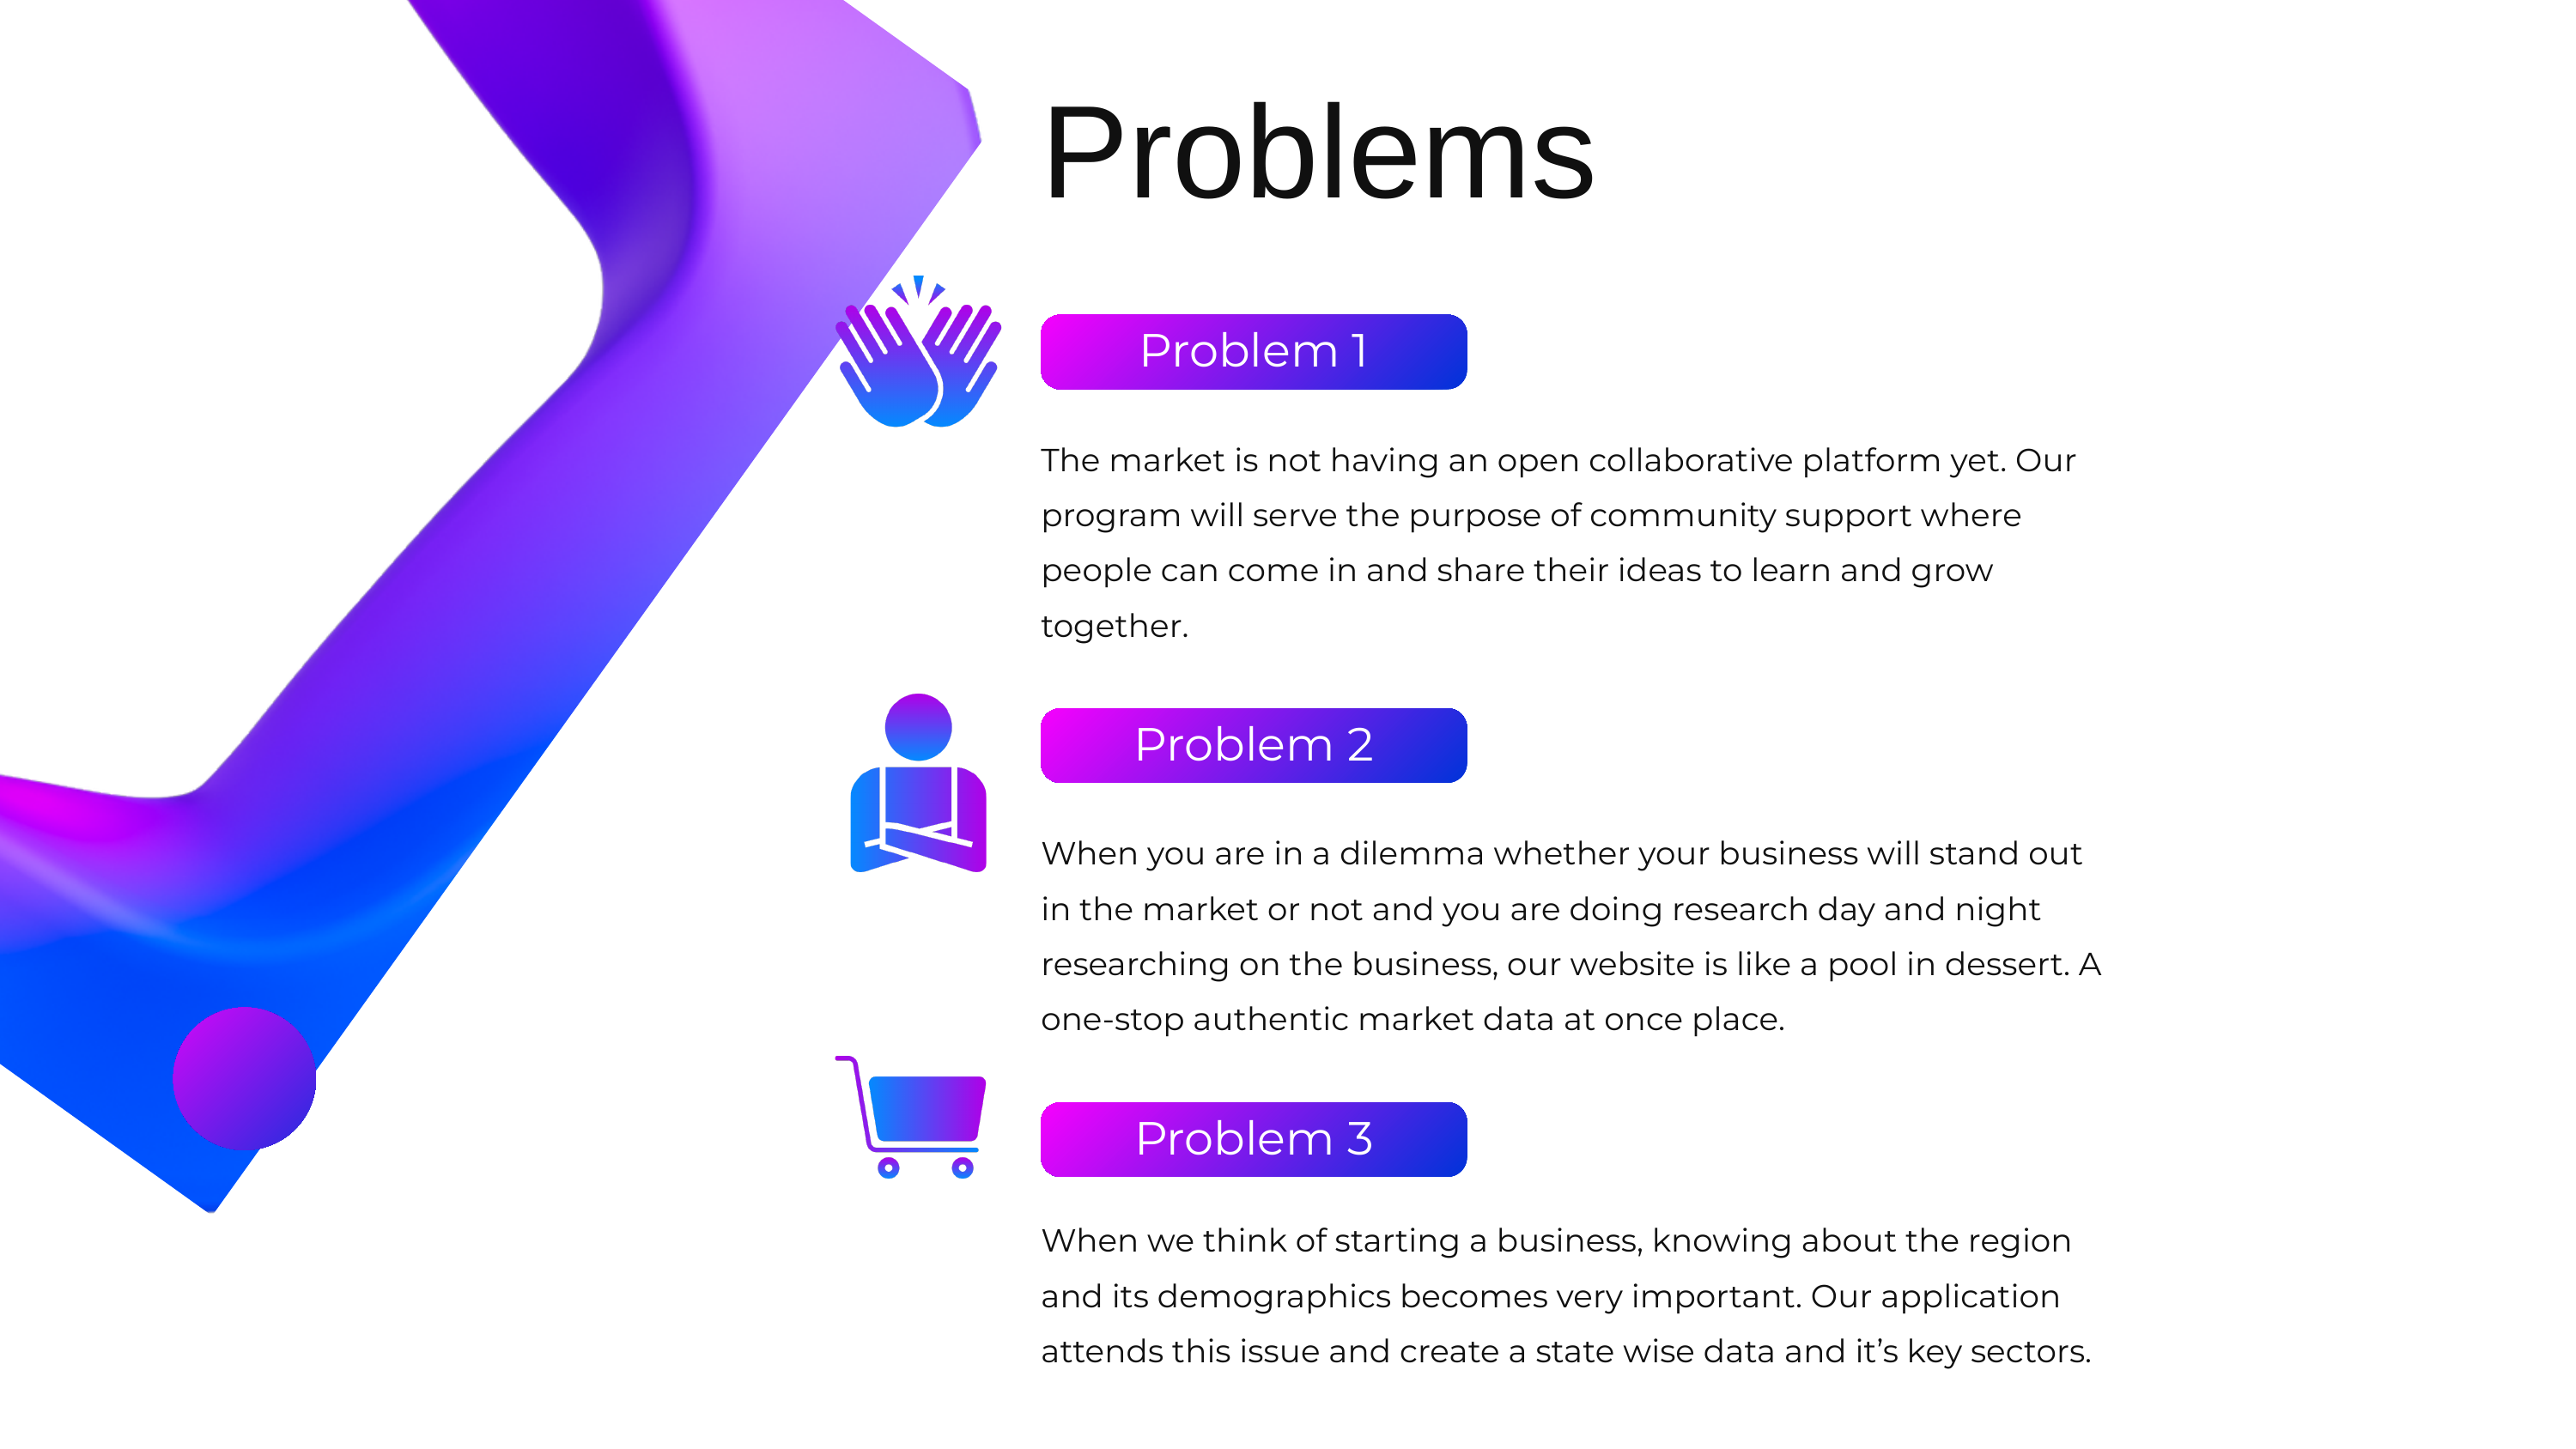

Problems

Problem 1
The market is not having an open collaborative platform yet. Our program will serve the purpose of community support where people can come in and share their ideas to learn and grow together.

Problem 2
When you are in a dilemma whether your business will stand out in the market or not and you are doing research day and night researching on the business, our website is like a pool in dessert. A one-stop authentic market data at once place.

Problem 3
When we think of starting a business, knowing about the region and its demographics becomes very important. Our application attends this issue and create a state wise data and it’s key sectors.